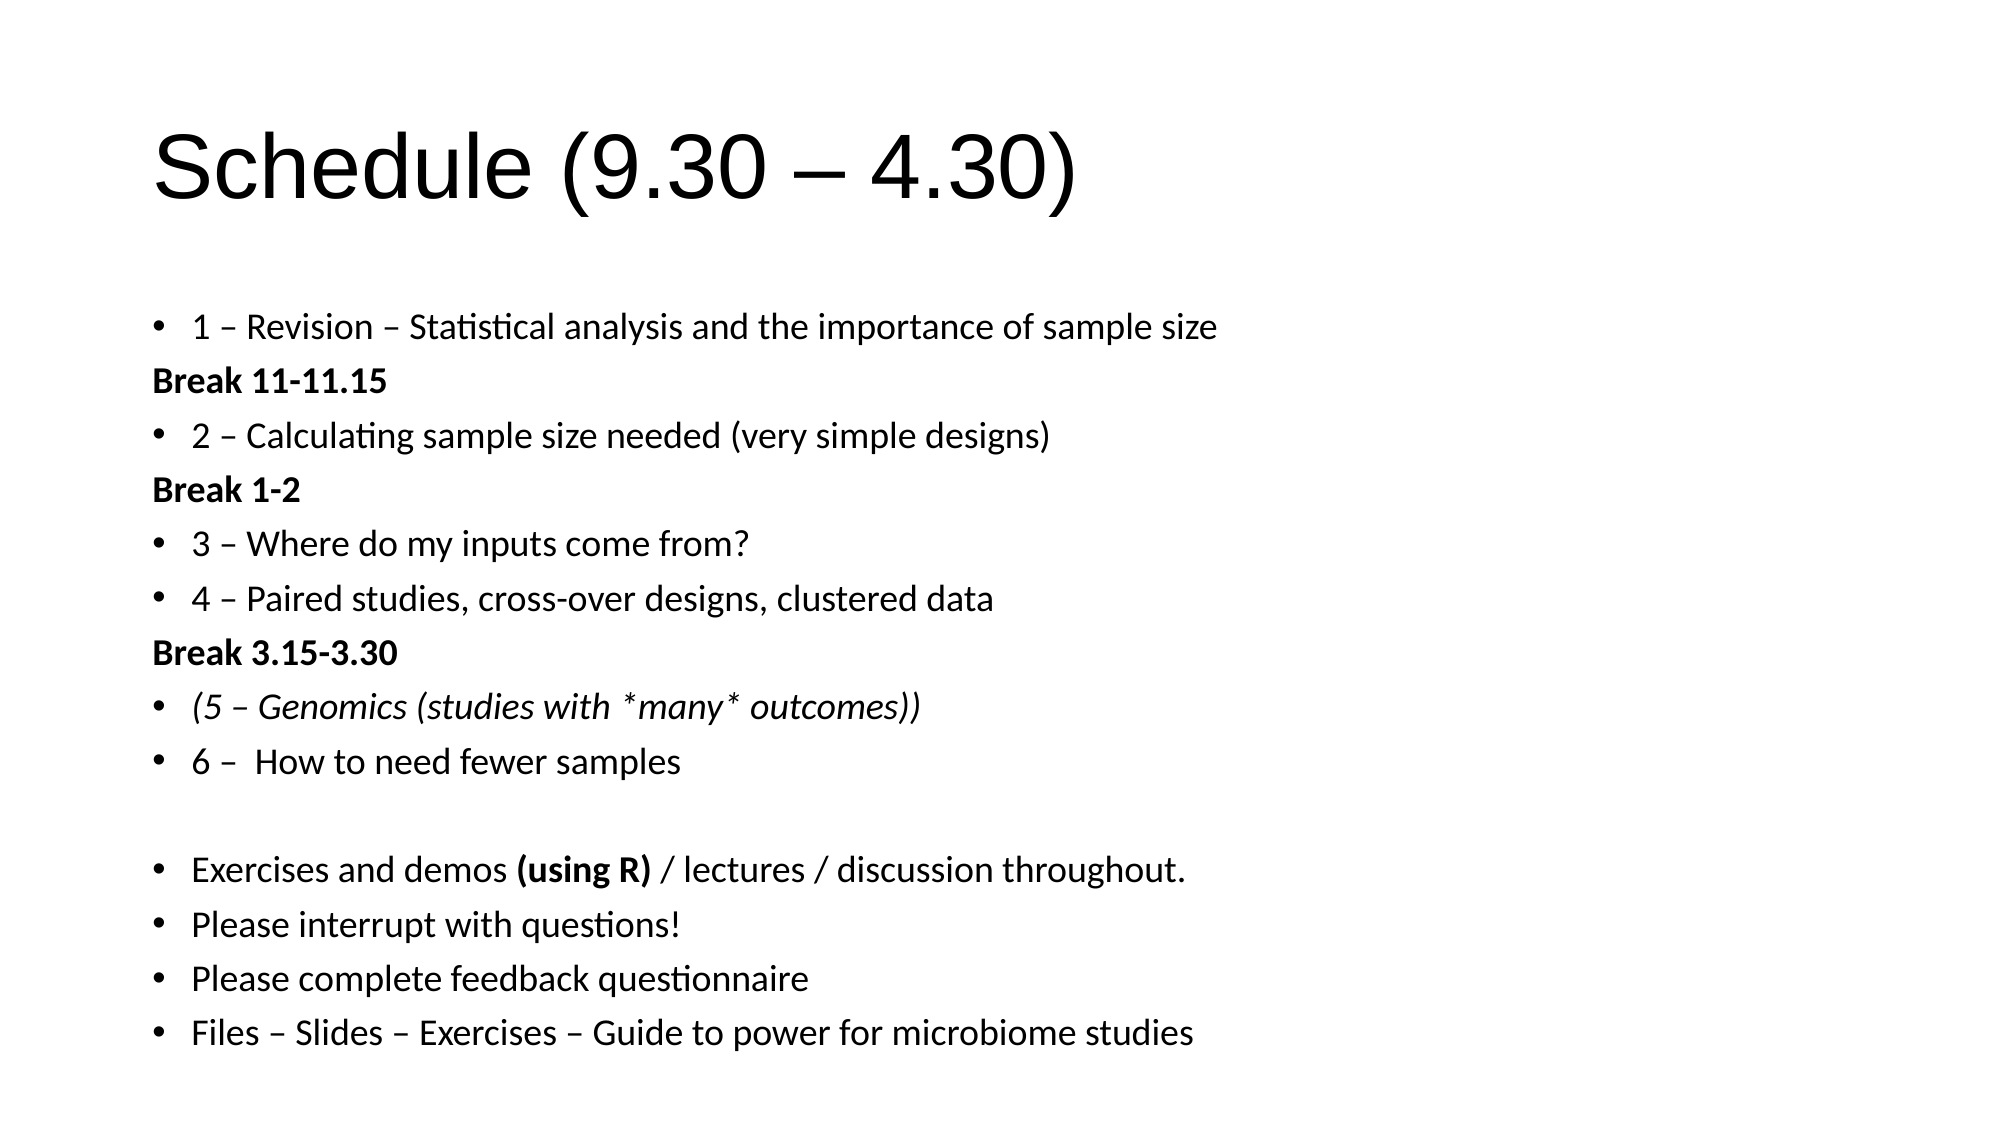

# Schedule (9.30 – 4.30)
1 – Revision – Statistical analysis and the importance of sample size
Break 11-11.15
2 – Calculating sample size needed (very simple designs)
Break 1-2
3 – Where do my inputs come from?
4 – Paired studies, cross-over designs, clustered data
Break 3.15-3.30
(5 – Genomics (studies with *many* outcomes))
6 –  How to need fewer samples

Exercises and demos (using R) / lectures / discussion throughout.
Please interrupt with questions!
Please complete feedback questionnaire
Files – Slides – Exercises – Guide to power for microbiome studies